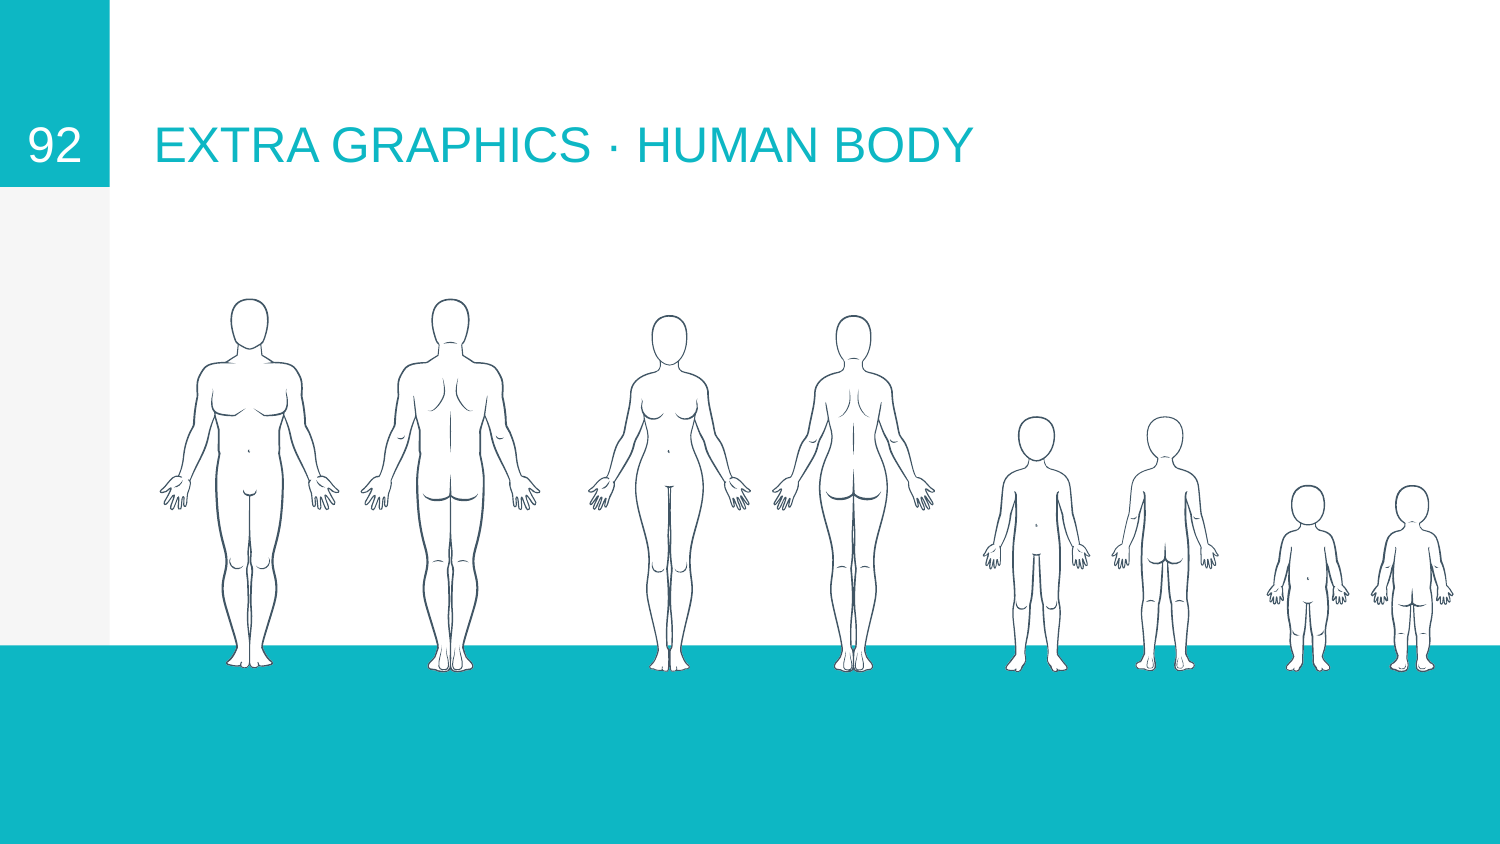

92
# EXTRA GRAPHICS · HUMAN BODY